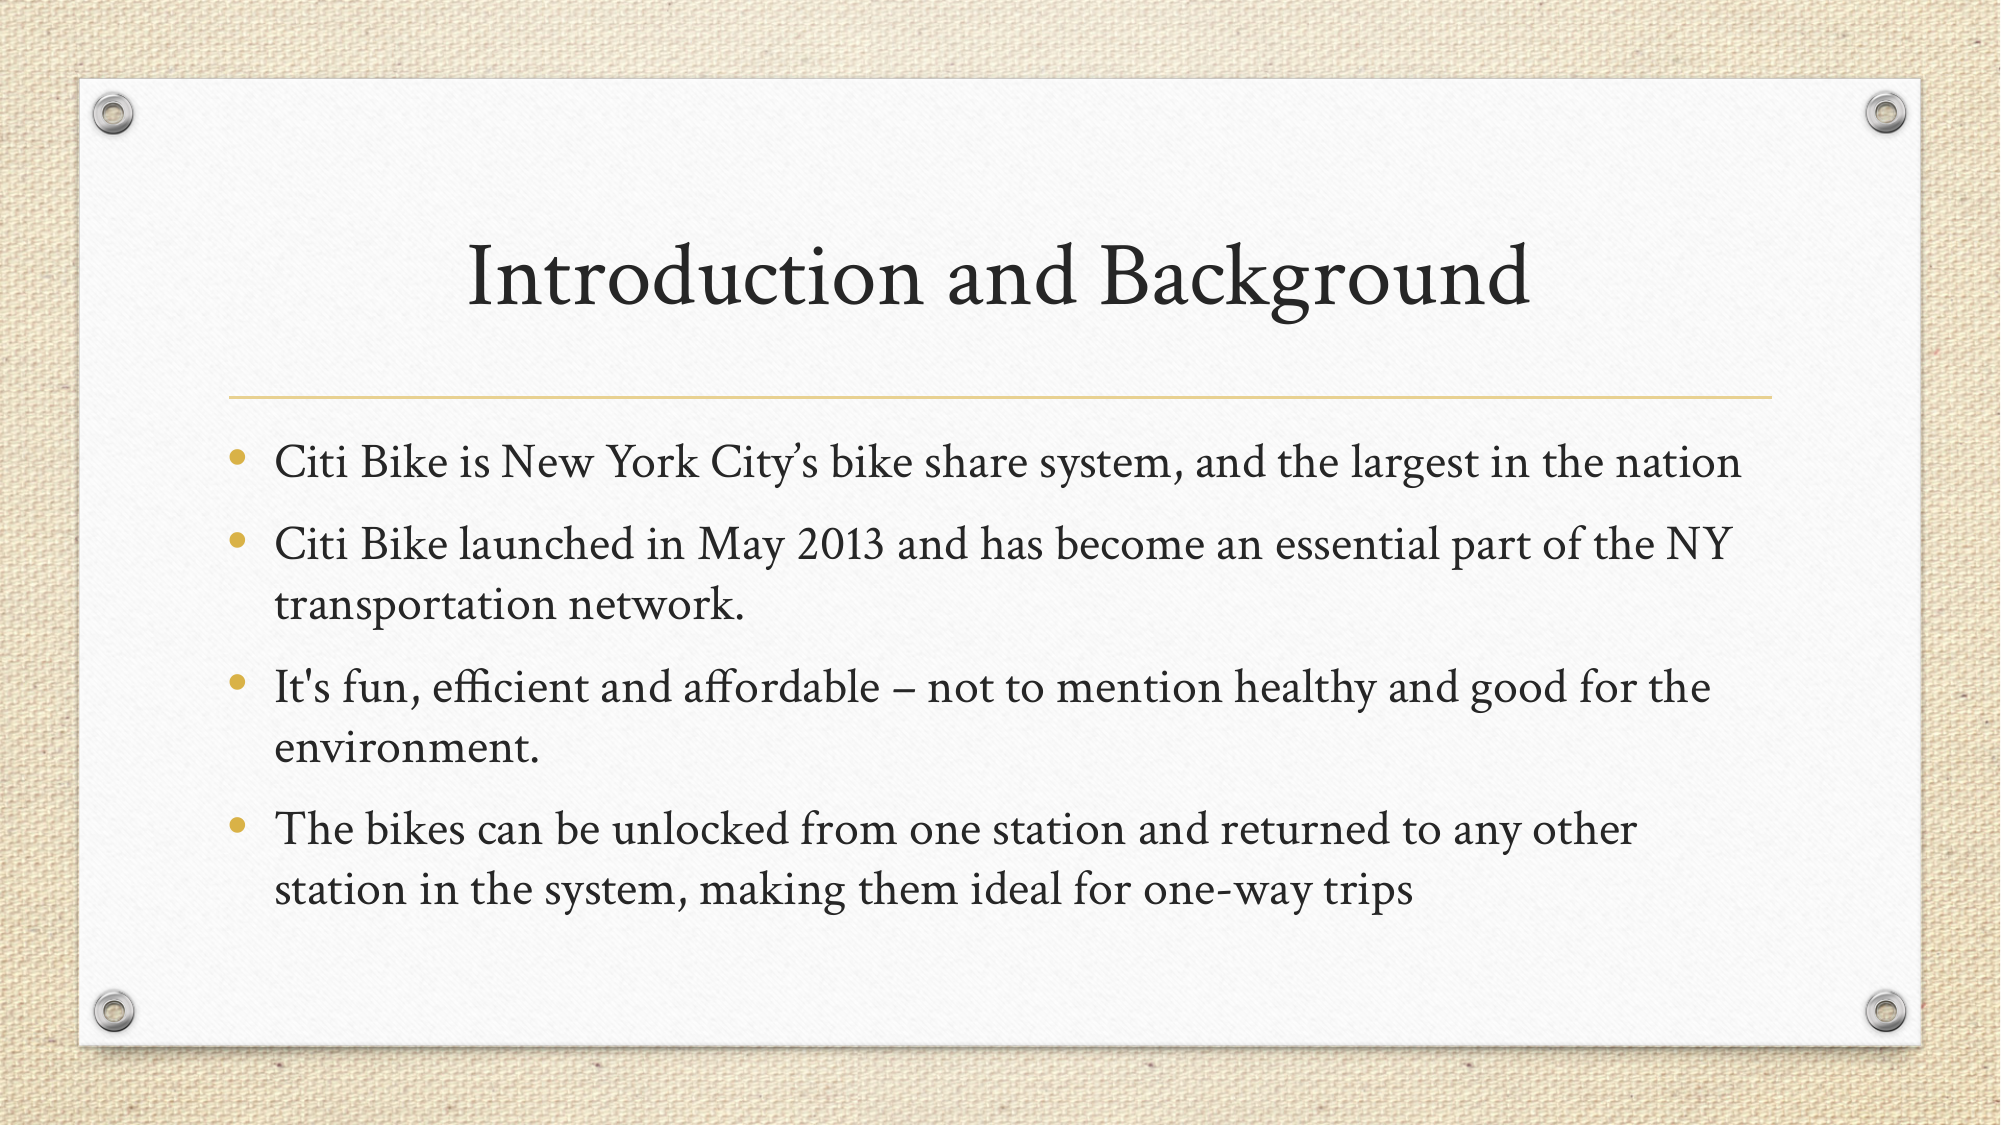

# Introduction and Background
Citi Bike is New York City’s bike share system, and the largest in the nation
Citi Bike launched in May 2013 and has become an essential part of the NY transportation network.
It's fun, efficient and affordable – not to mention healthy and good for the environment.
The bikes can be unlocked from one station and returned to any other station in the system, making them ideal for one-way trips